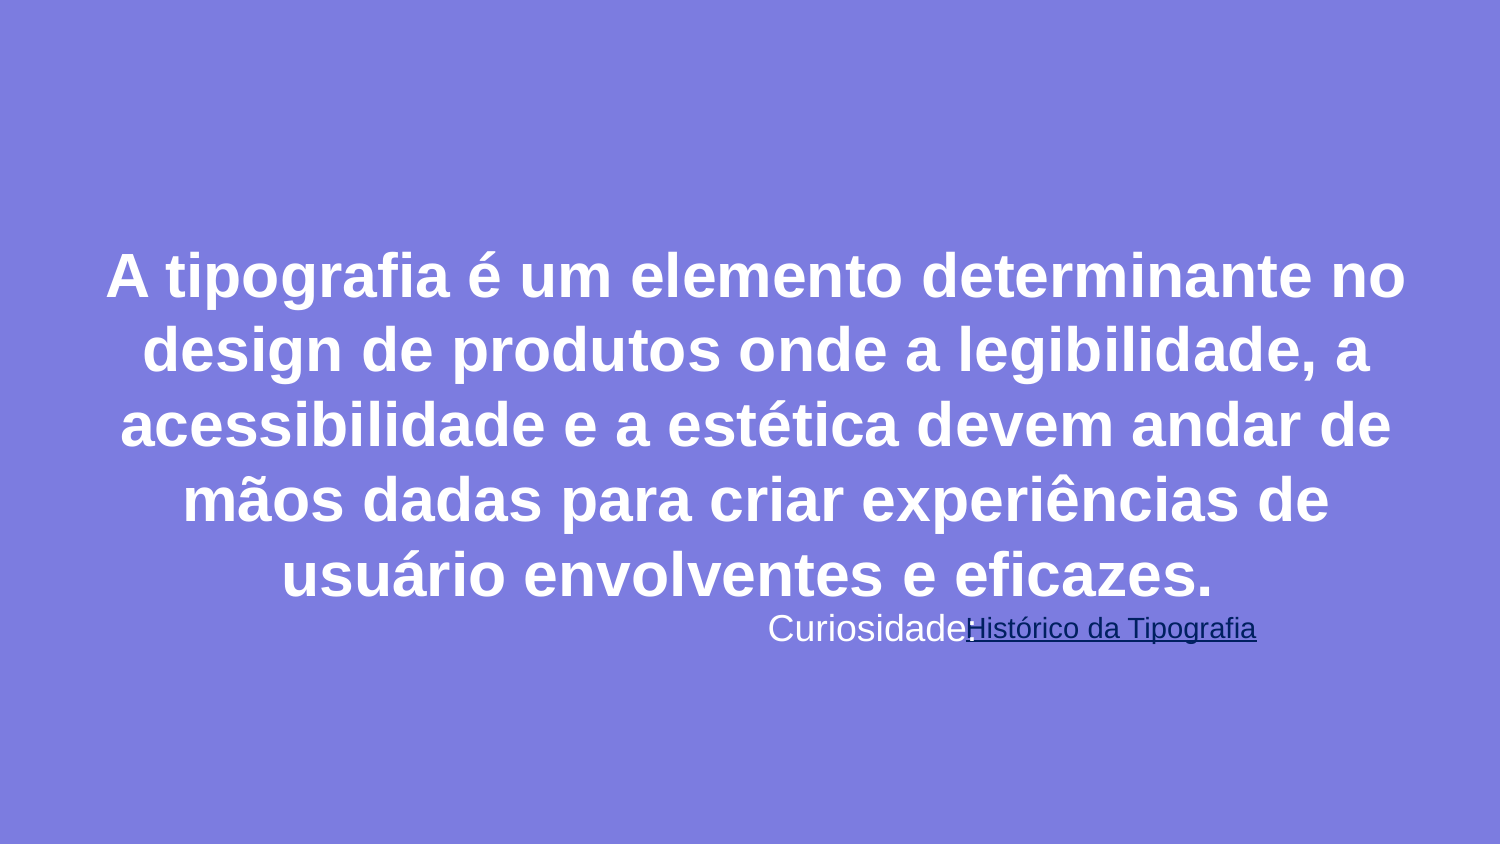

# A tipografia é um elemento determinante no design de produtos onde a legibilidade, a acessibilidade e a estética devem andar de mãos dadas para criar experiências de usuário envolventes e eficazes.
Curiosidade:
Histórico da Tipografia